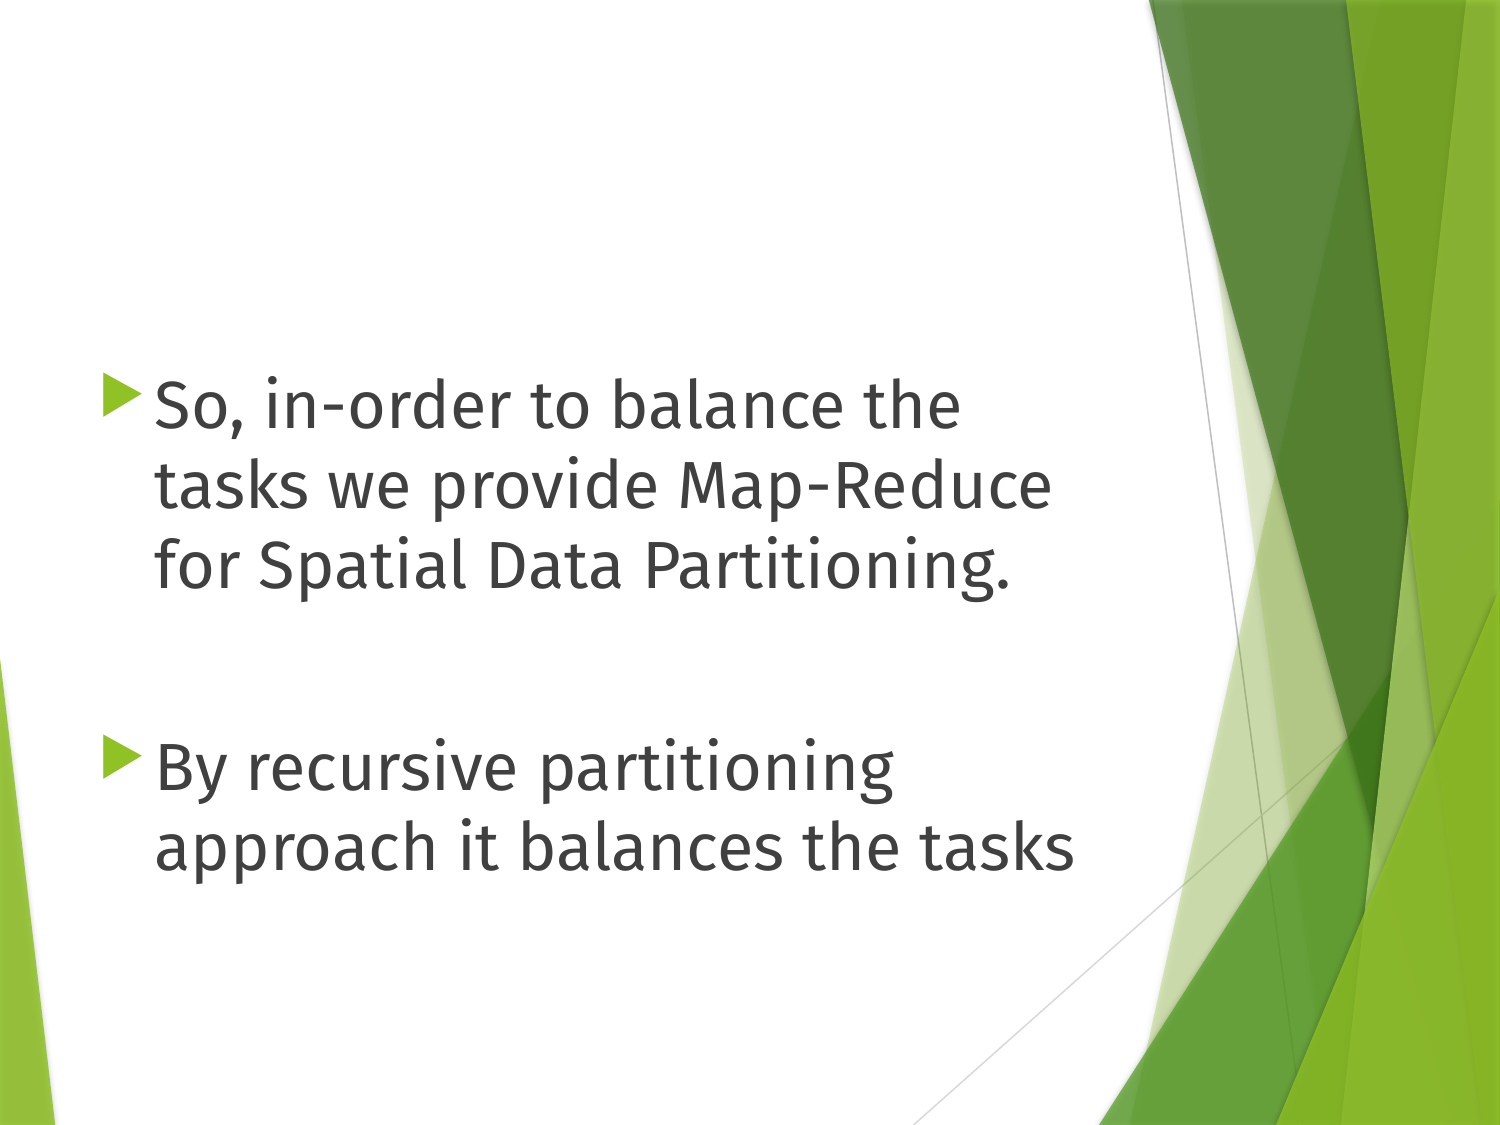

#
So, in-order to balance the tasks we provide Map-Reduce for Spatial Data Partitioning.

By recursive partitioning approach it balances the tasks